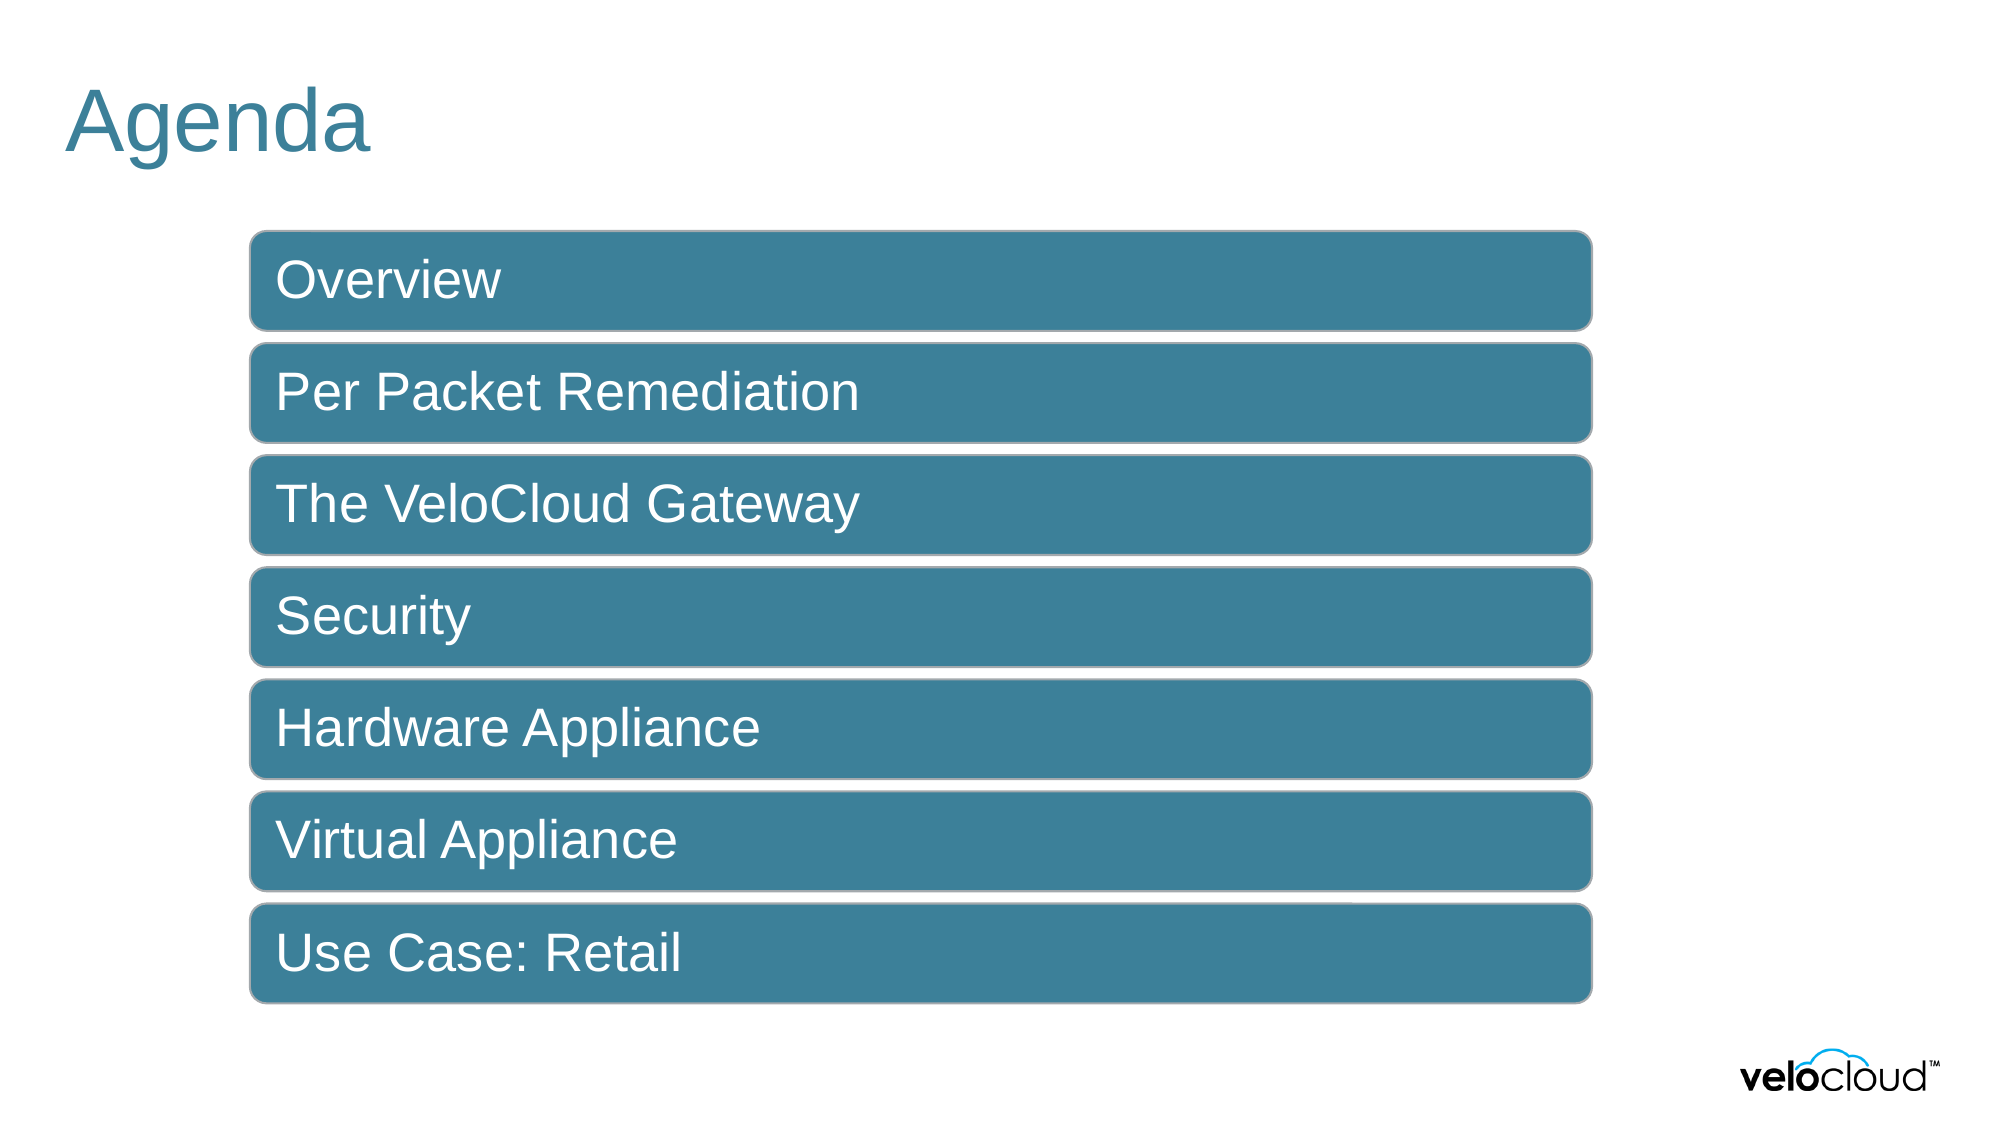

# Agenda
Overview
Per Packet Remediation
The VeloCloud Gateway
Security
Hardware Appliance
Virtual Appliance
Use Case: Retail